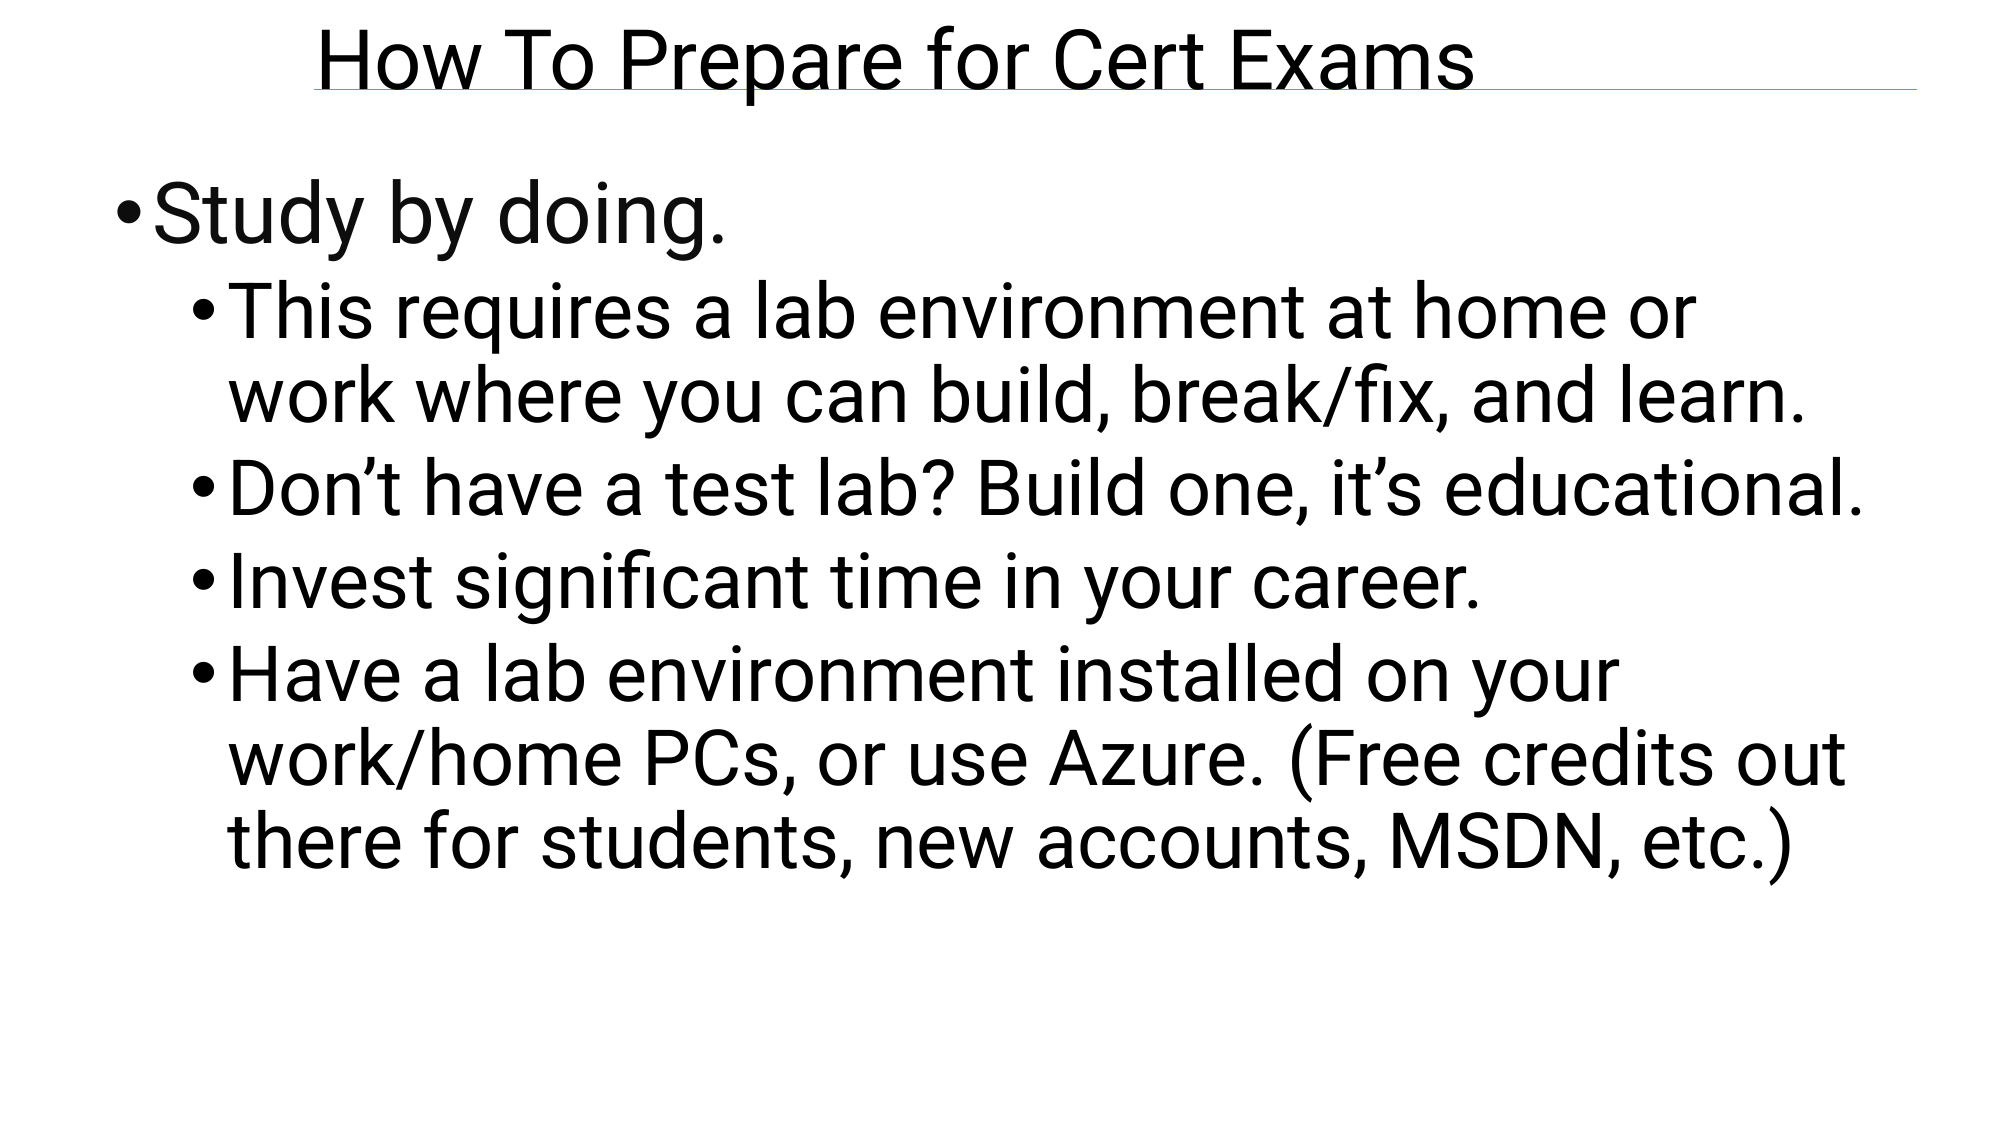

# How To Prepare for Cert Exams
Study by doing.
This requires a lab environment at home or work where you can build, break/fix, and learn.
Don’t have a test lab? Build one, it’s educational.
Invest significant time in your career.
Have a lab environment installed on your work/home PCs, or use Azure. (Free credits out there for students, new accounts, MSDN, etc.)